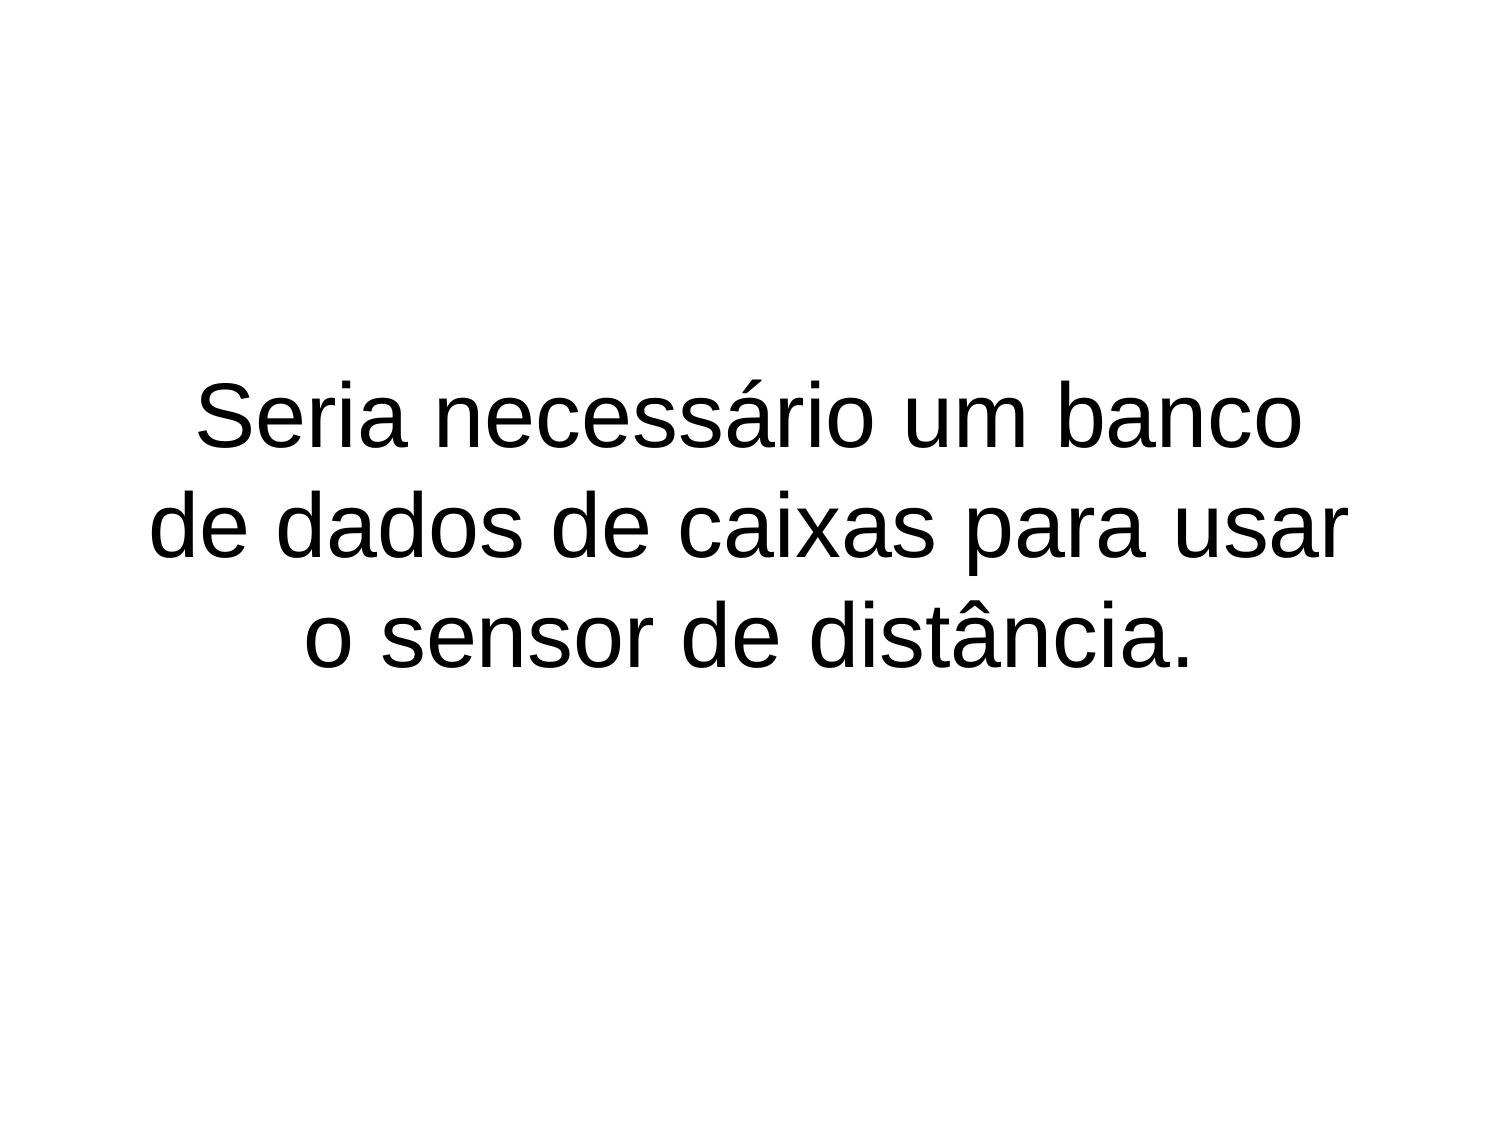

Seria necessário um banco de dados de caixas para usar o sensor de distância.